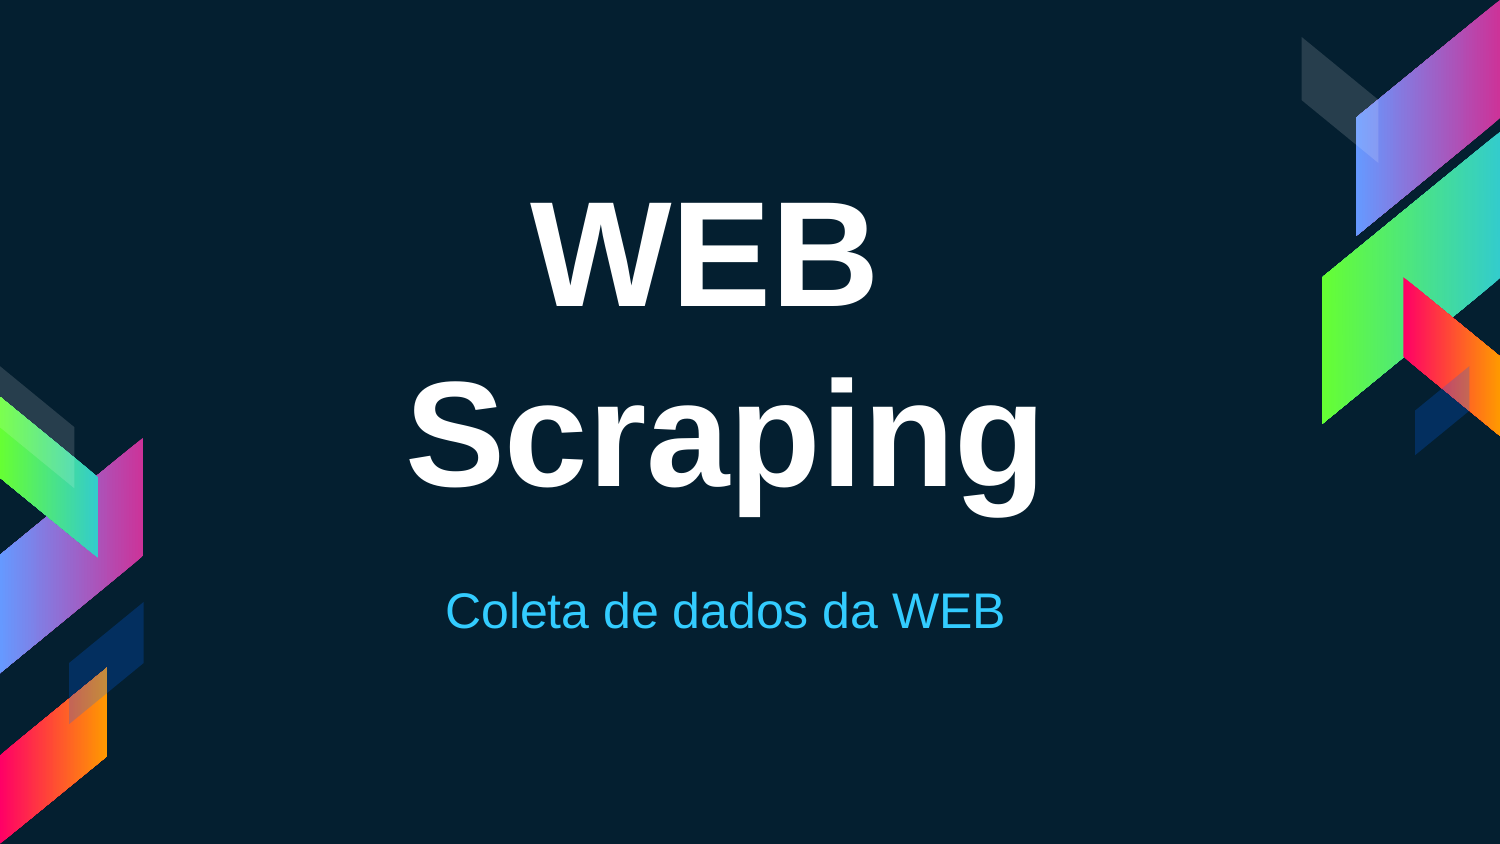

WEB
Scraping
Coleta de dados da WEB